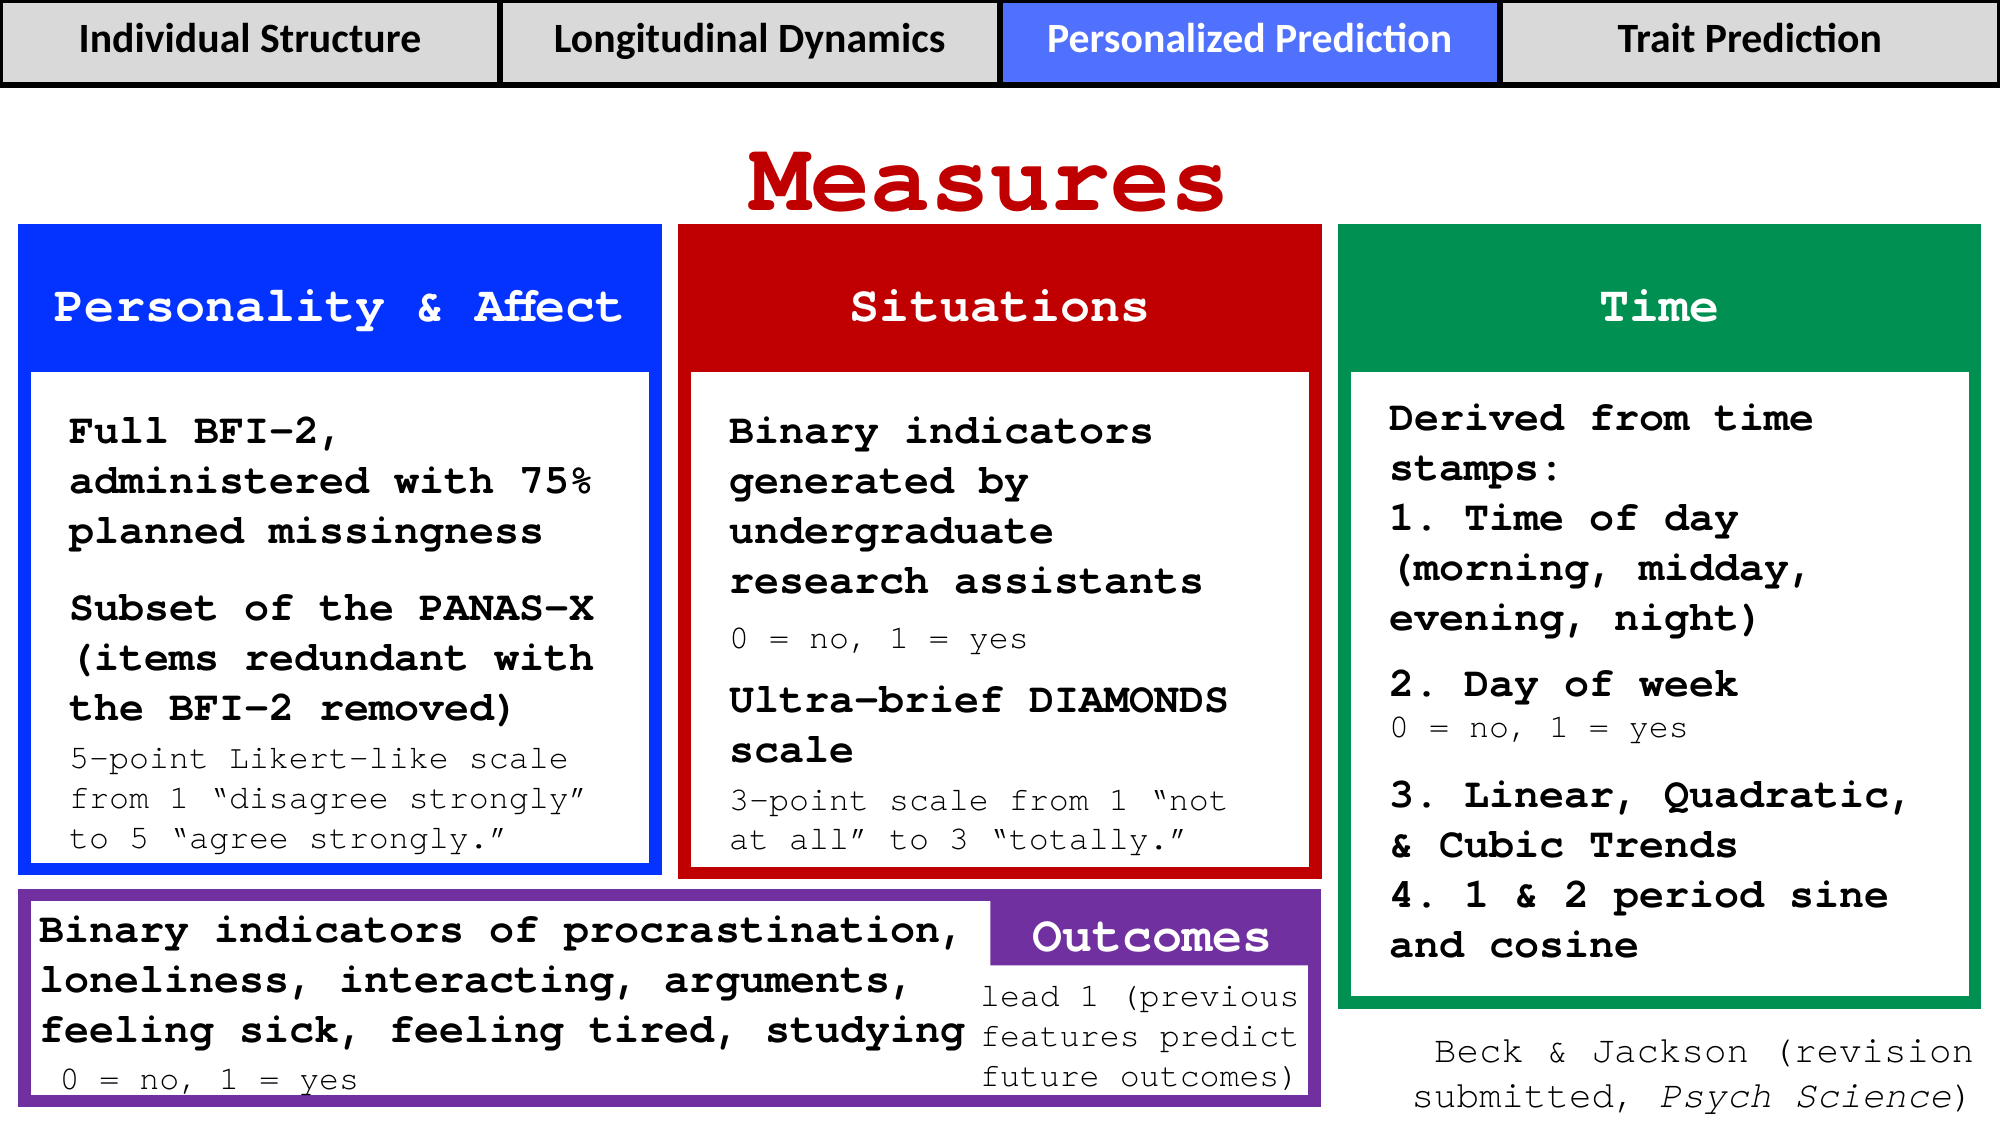

| Individual Structure | Longitudinal Dynamics | Personalized Prediction | Trait Prediction |
| --- | --- | --- | --- |
Measures
Personality & Affect
Situations

Time

Full BFI-2, administered with 75% planned missingness
Binary indicators generated by undergraduate research assistants
Derived from time stamps:
1. Time of day (morning, midday, evening, night)
Subset of the PANAS-X (items redundant with the BFI-2 removed)
0 = no, 1 = yes
Ultra-brief DIAMONDS scale
2. Day of week
0 = no, 1 = yes
5-point Likert-like scale from 1 “disagree strongly” to 5 “agree strongly.”
3. Linear, Quadratic, & Cubic Trends
4. 1 & 2 period sine and cosine
3-point scale from 1 “not at all” to 3 “totally.”

Outcomes
Binary indicators of procrastination, loneliness, interacting, arguments, feeling sick, feeling tired, studying
lead 1 (previous features predict future outcomes)
0 = no, 1 = yes
Beck & Jackson (revision submitted, Psych Science)